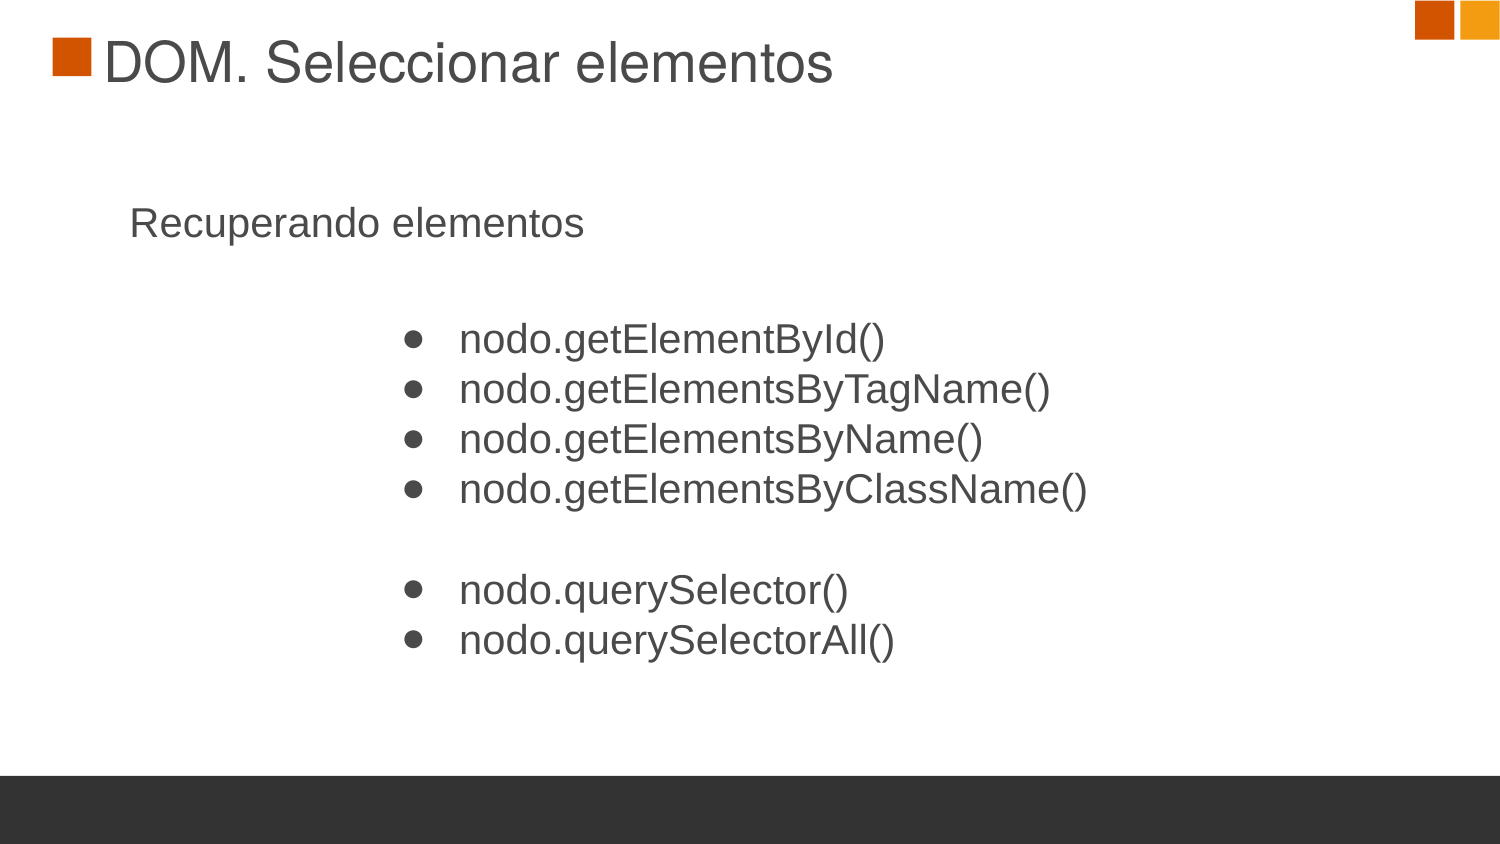

# DOM. Seleccionar elementos
Recuperando elementos
nodo.getElementById()
nodo.getElementsByTagName()
nodo.getElementsByName()
nodo.getElementsByClassName()

nodo.querySelector()
nodo.querySelectorAll()